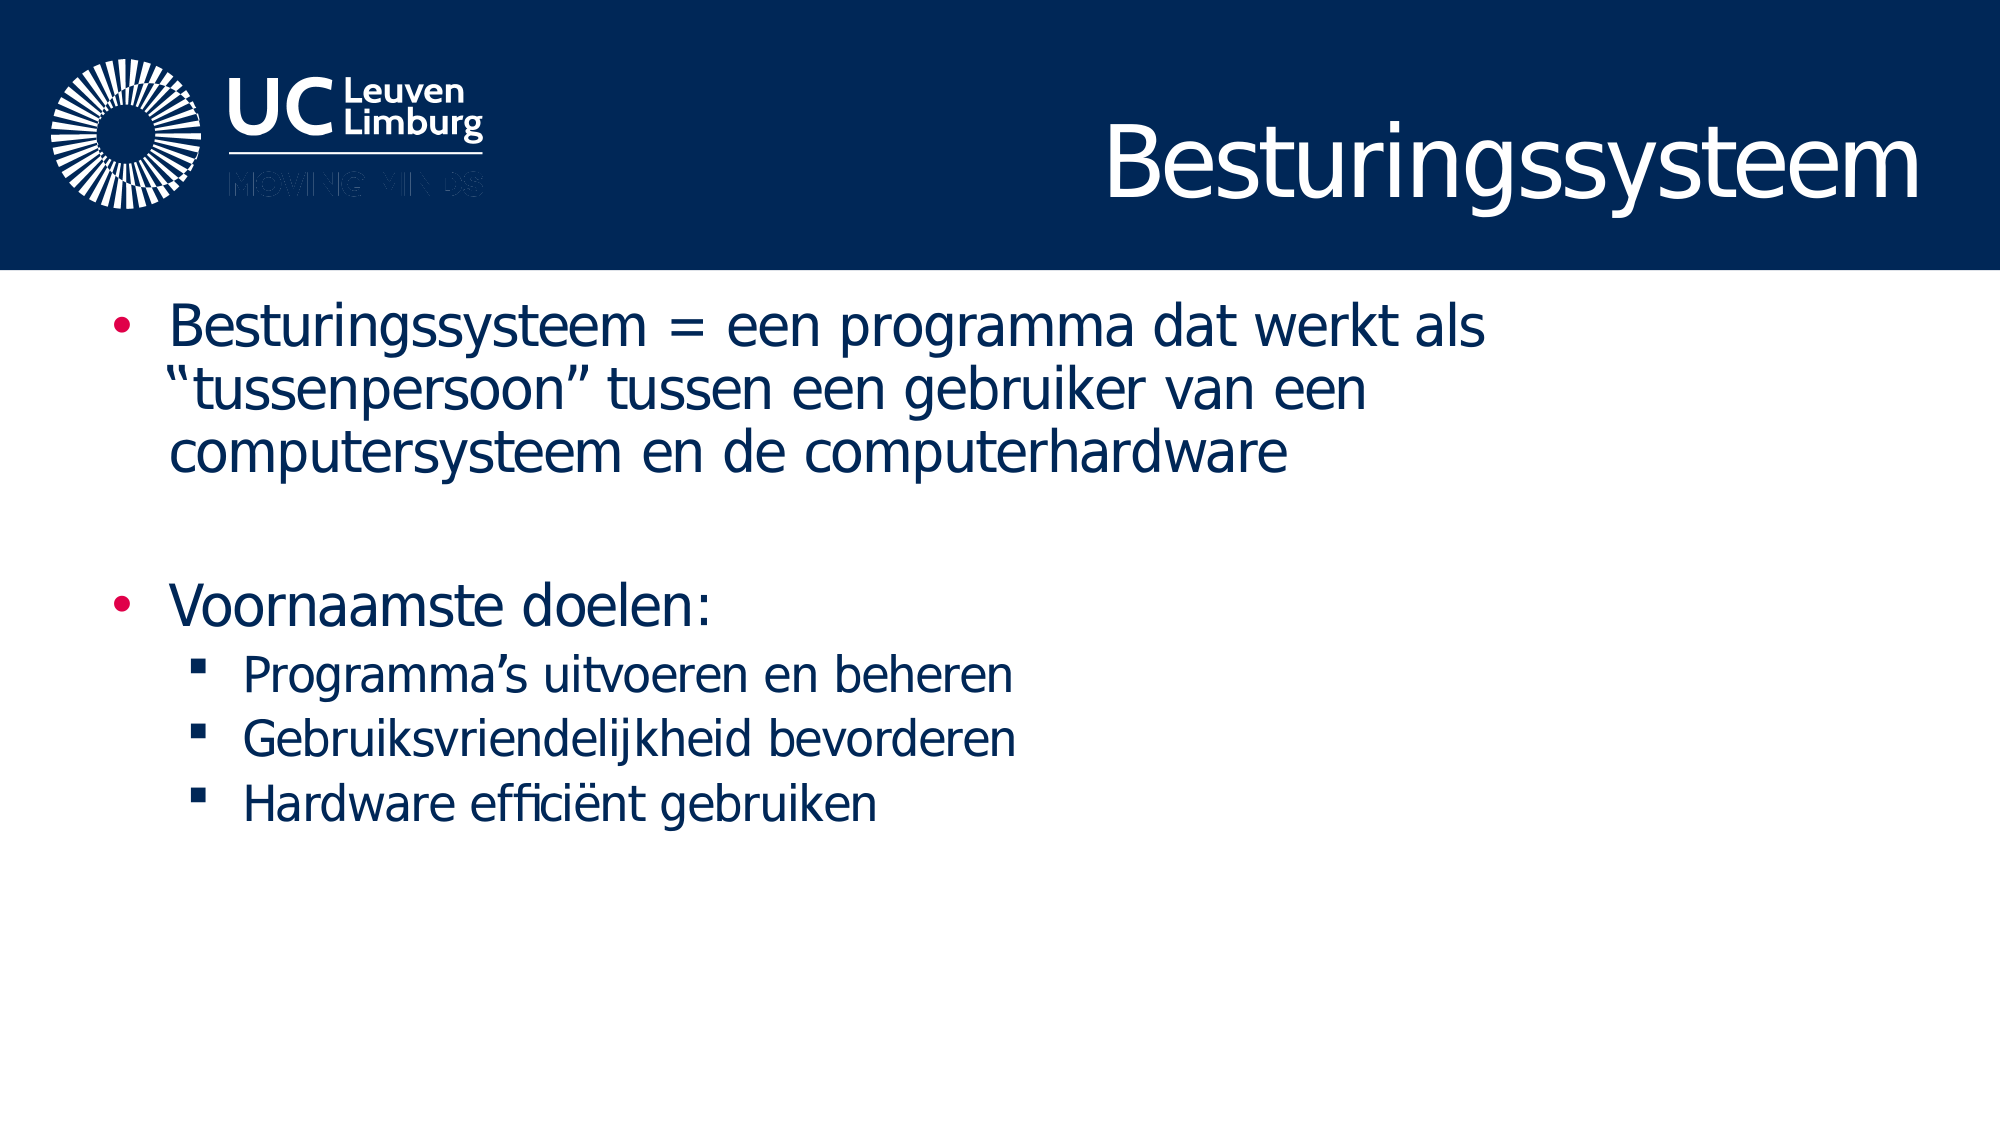

# Besturingssysteem
Besturingssysteem = een programma dat werkt als “tussenpersoon” tussen een gebruiker van een computersysteem en de computerhardware
Voornaamste doelen:
Programma’s uitvoeren en beheren
Gebruiksvriendelijkheid bevorderen
Hardware efficiënt gebruiken